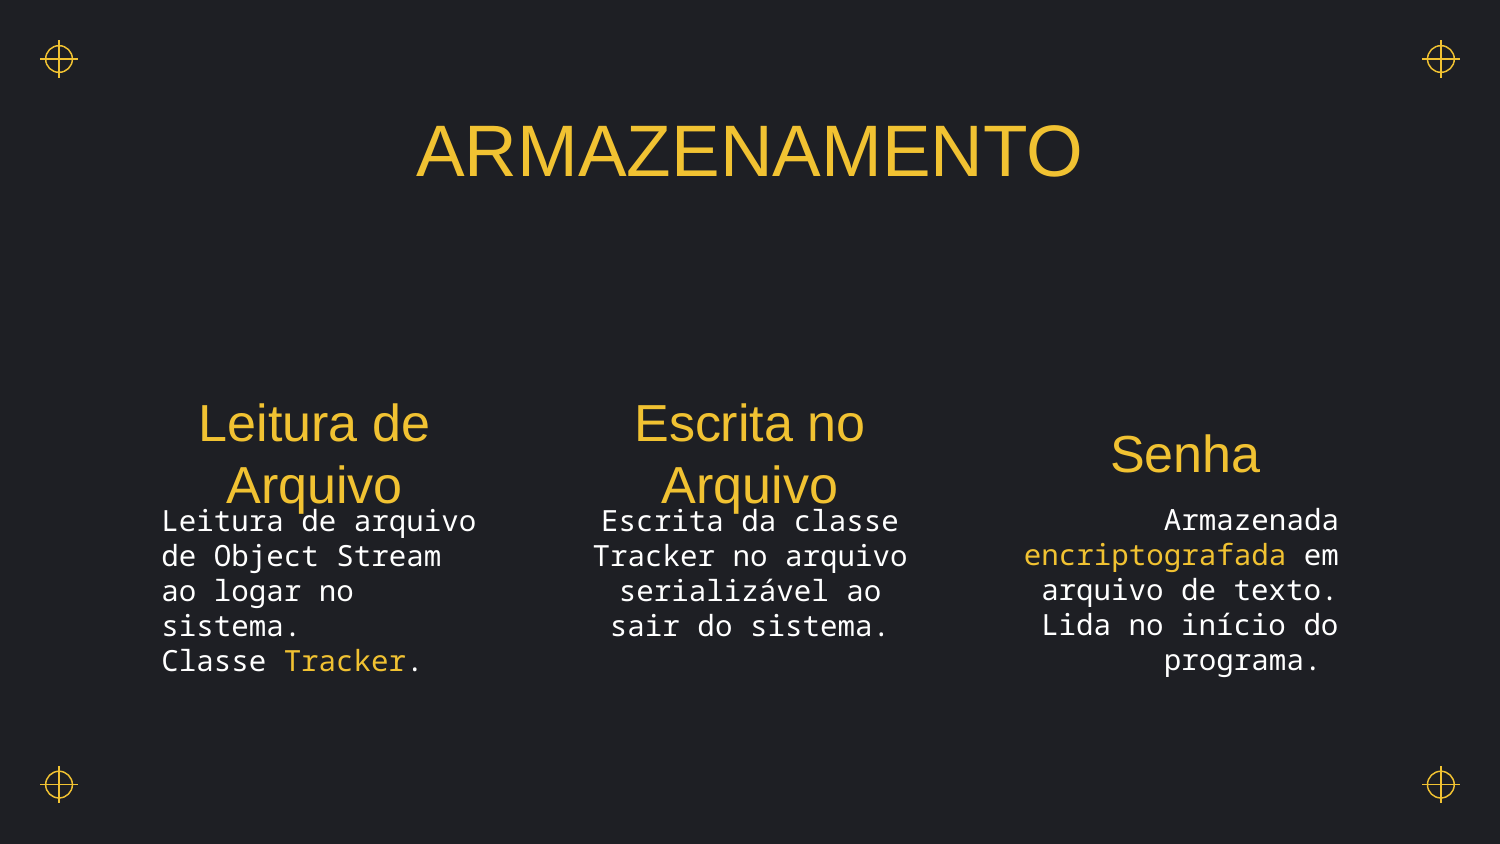

# ARMAZENAMENTO
Escrita no Arquivo
Senha
Leitura de Arquivo
Armazenada encriptografada em arquivo de texto. Lida no início do programa.

Leitura de arquivo de Object Stream ao logar no sistema.
Classe Tracker.

Escrita da classe Tracker no arquivo serializável ao sair do sistema.